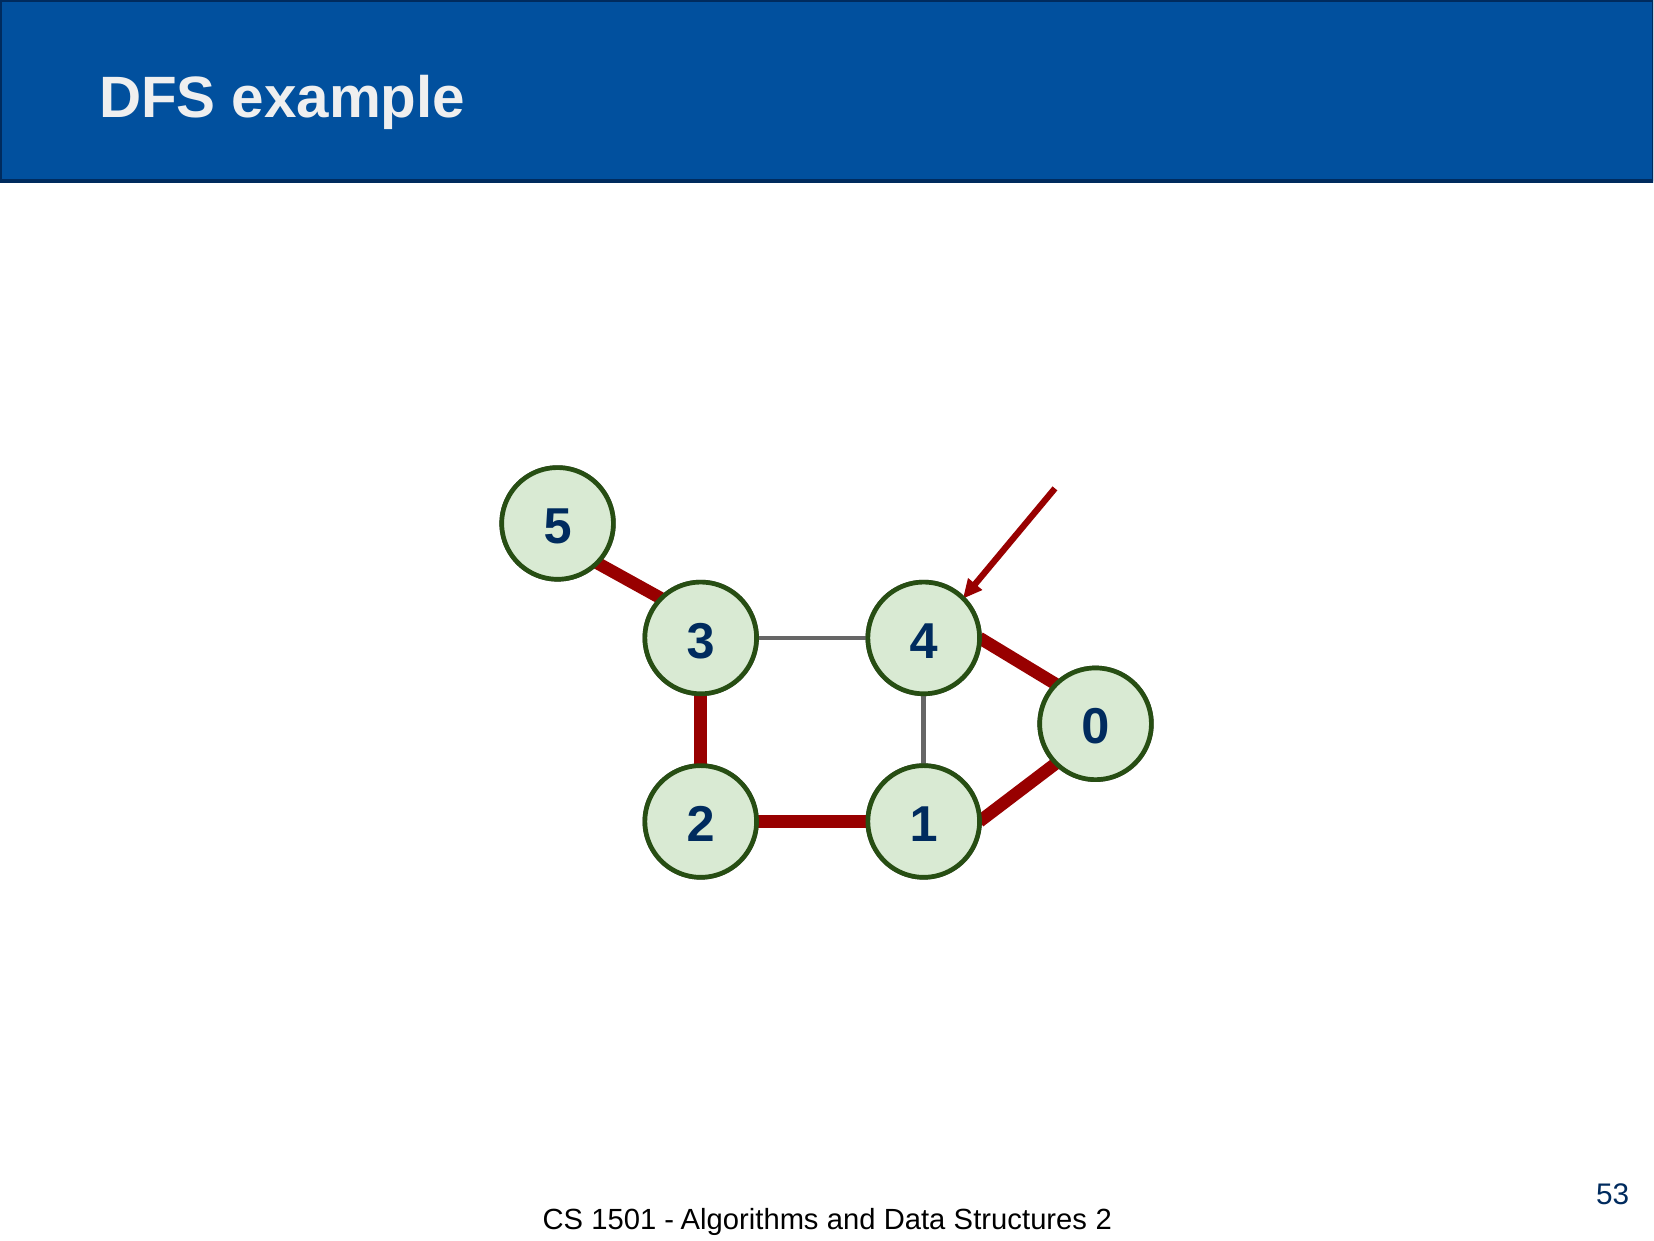

# DFS example
5
5
3
4
3
4
0
0
2
2
1
1
53
CS 1501 - Algorithms and Data Structures 2